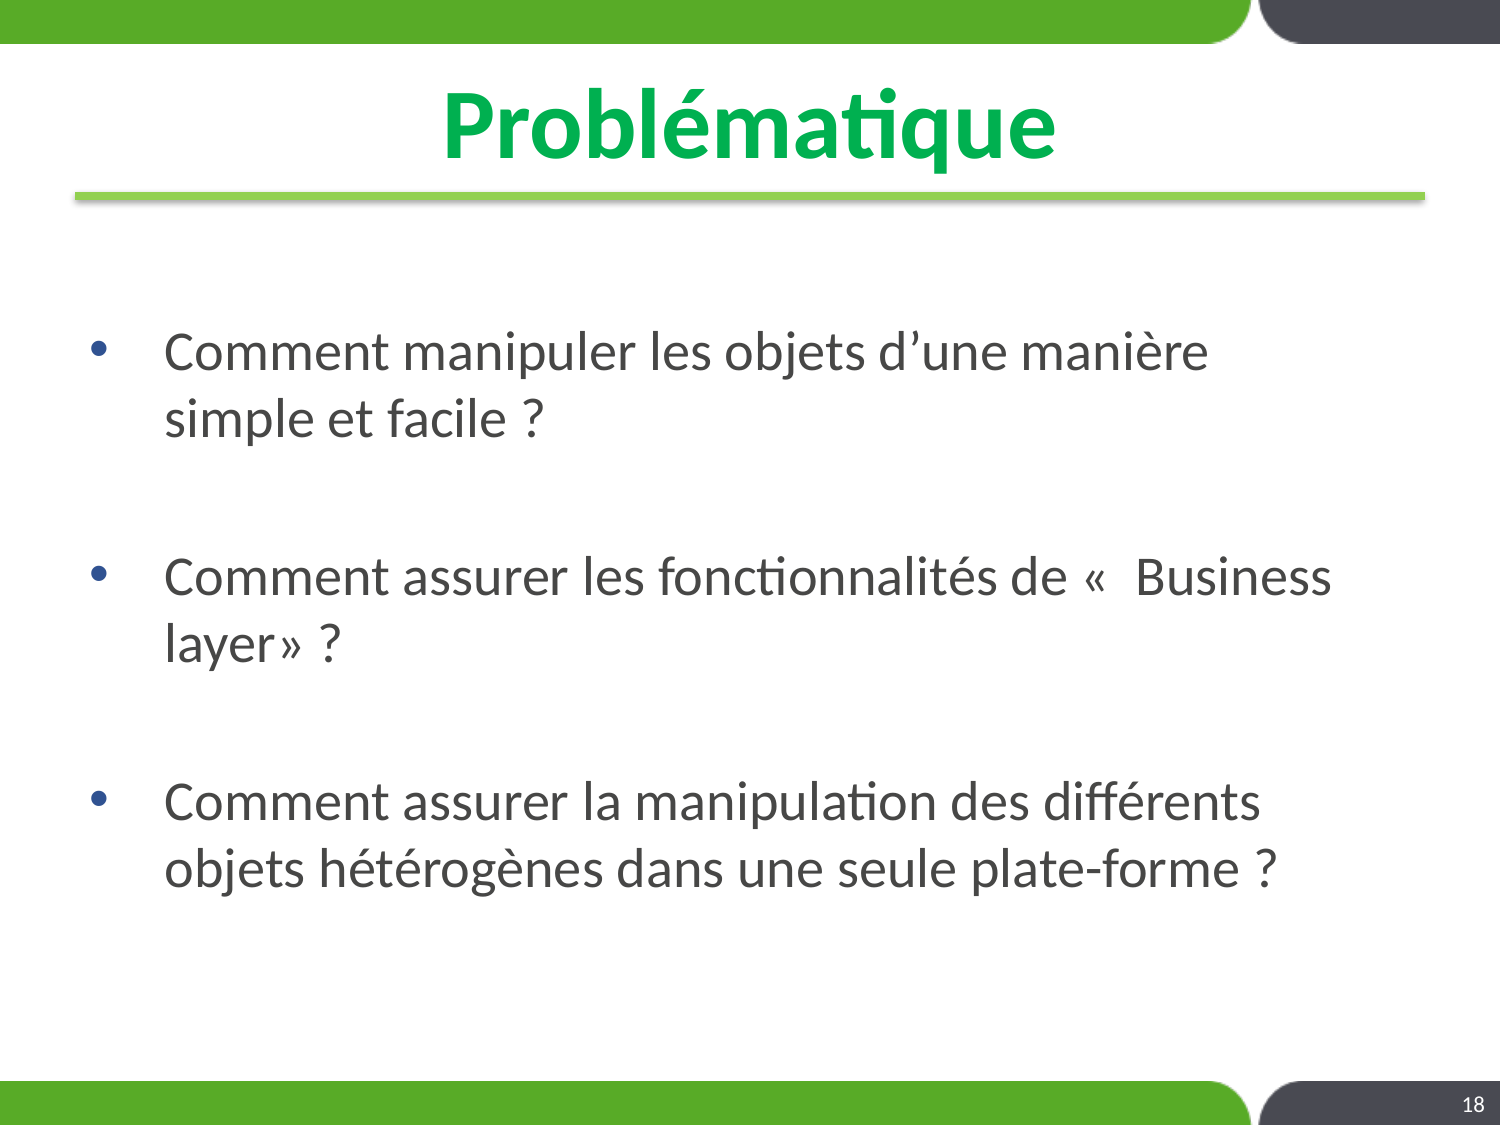

# Problématique

Comment manipuler les objets d’une manière simple et facile ?

Comment assurer les fonctionnalités de «  Business layer» ?

Comment assurer la manipulation des différents objets hétérogènes dans une seule plate-forme ?
18